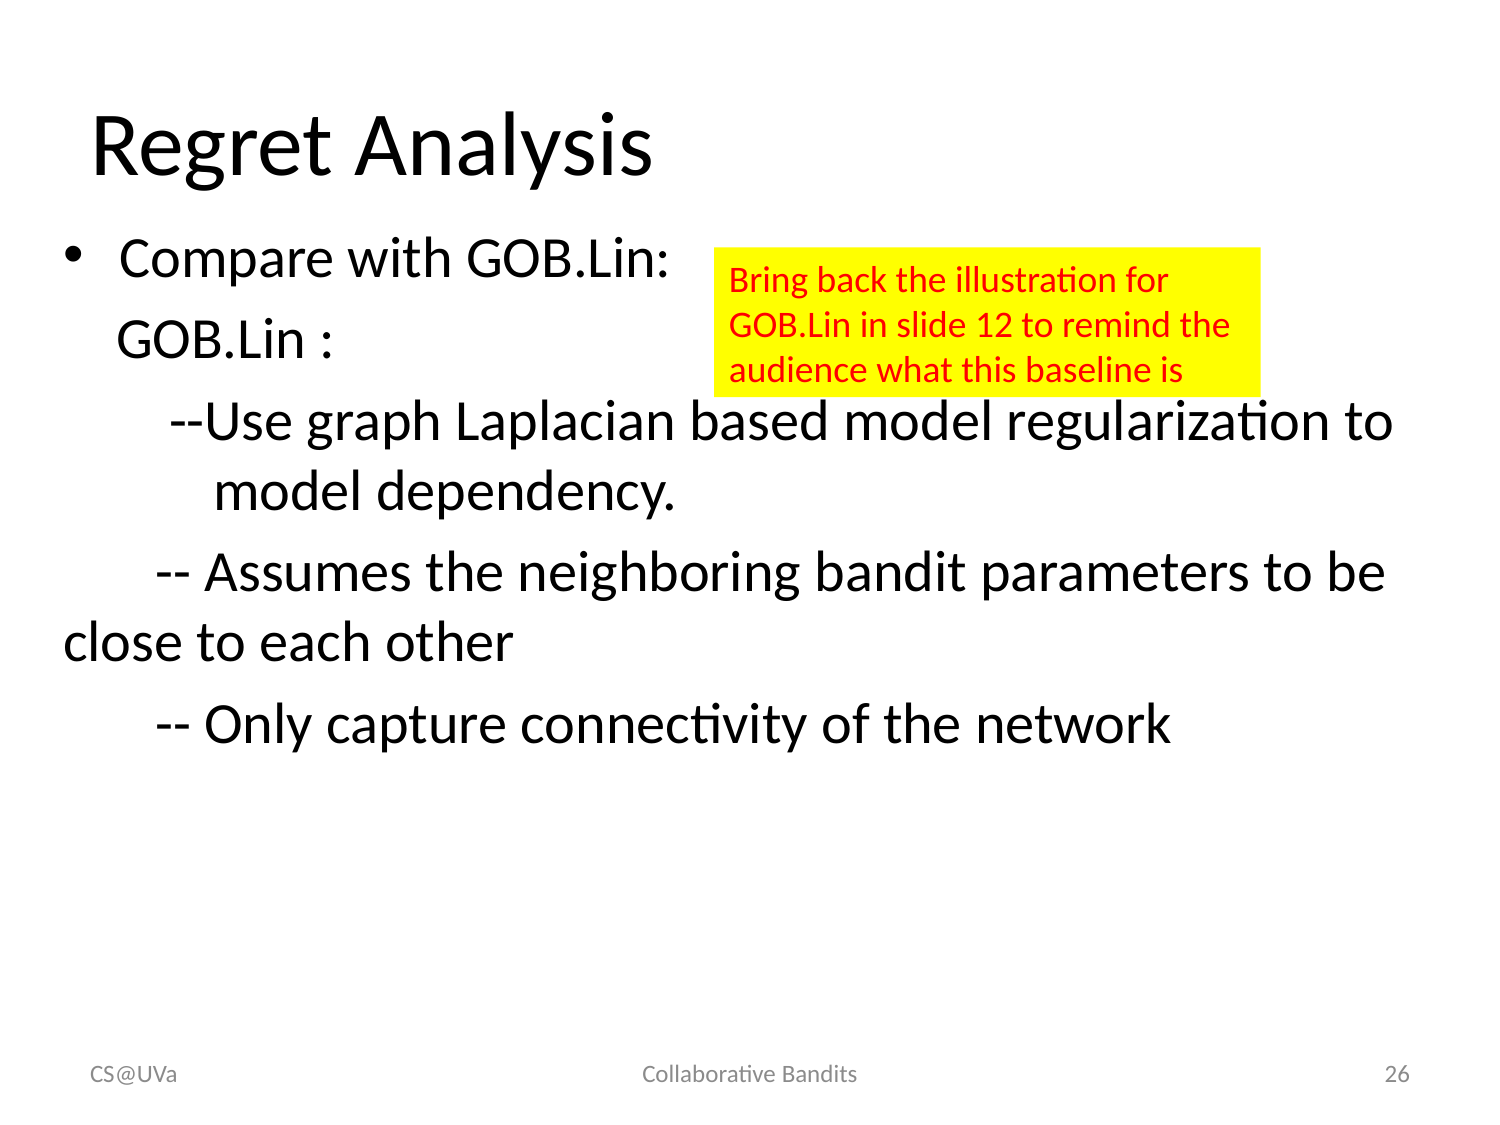

# Regret Analysis
Compare with GOB.Lin:
    GOB.Lin :
        --Use graph Laplacian based model regularization to   	model dependency.
       -- Assumes the neighboring bandit parameters to be 	close to each other
       -- Only capture connectivity of the network

Bring back the illustration for GOB.Lin in slide 12 to remind the audience what this baseline is
CS@UVa
Collaborative Bandits
26